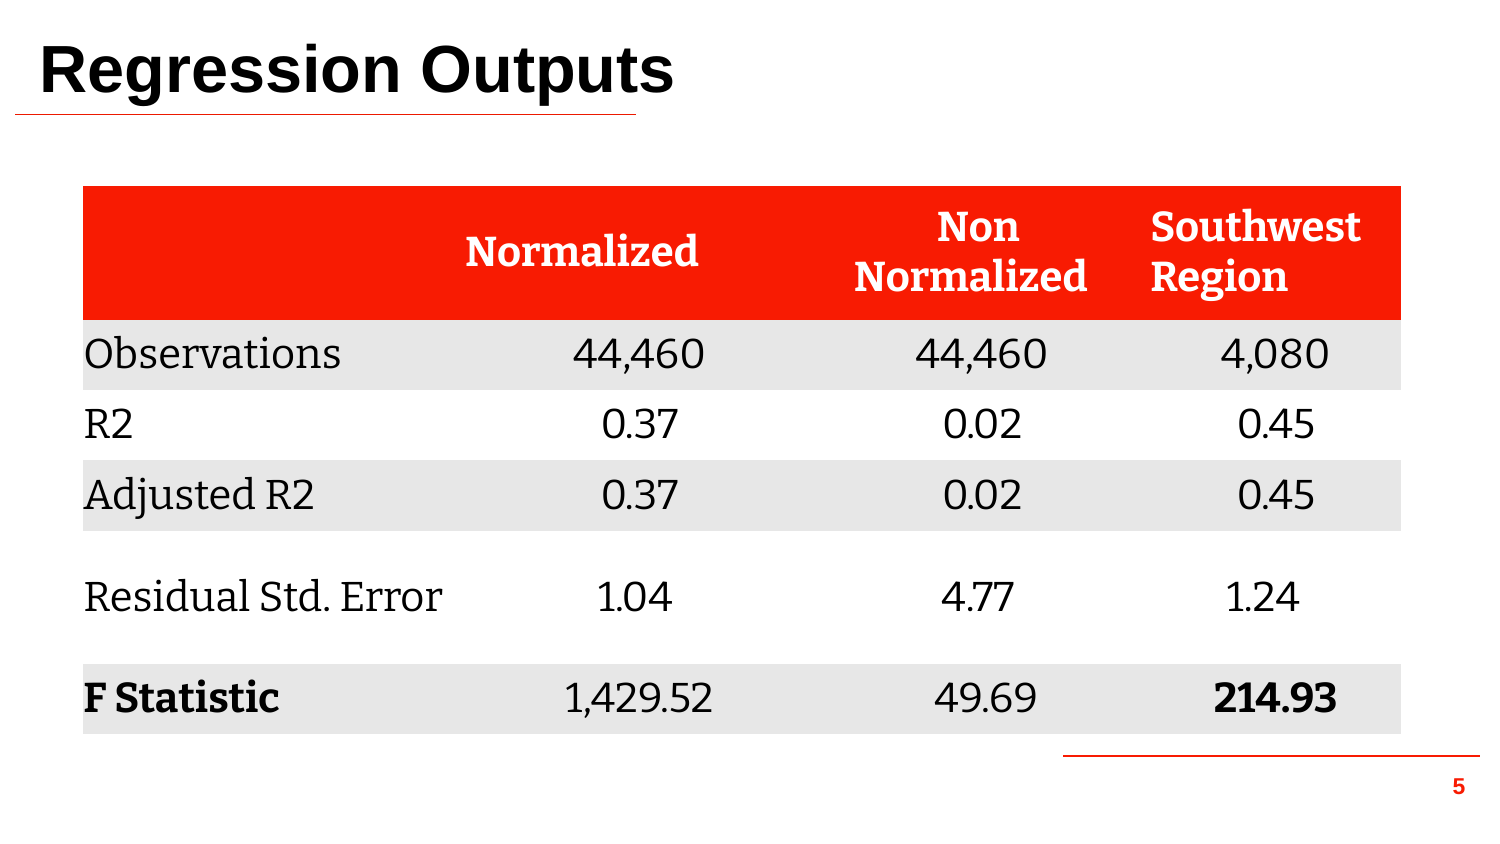

Regression Outputs
|  | Normalized | Non  Normalized | Southwest Region |
| --- | --- | --- | --- |
| Observations | 44,460 | 44,460 | 4,080 |
| R2 | 0.37 | 0.02 | 0.45 |
| Adjusted R2 | 0.37 | 0.02 | 0.45 |
| Residual Std. Error | 1.04 | 4.77 | 1.24 |
| F Statistic | 1,429.52 | 49.69 | 214.93 |